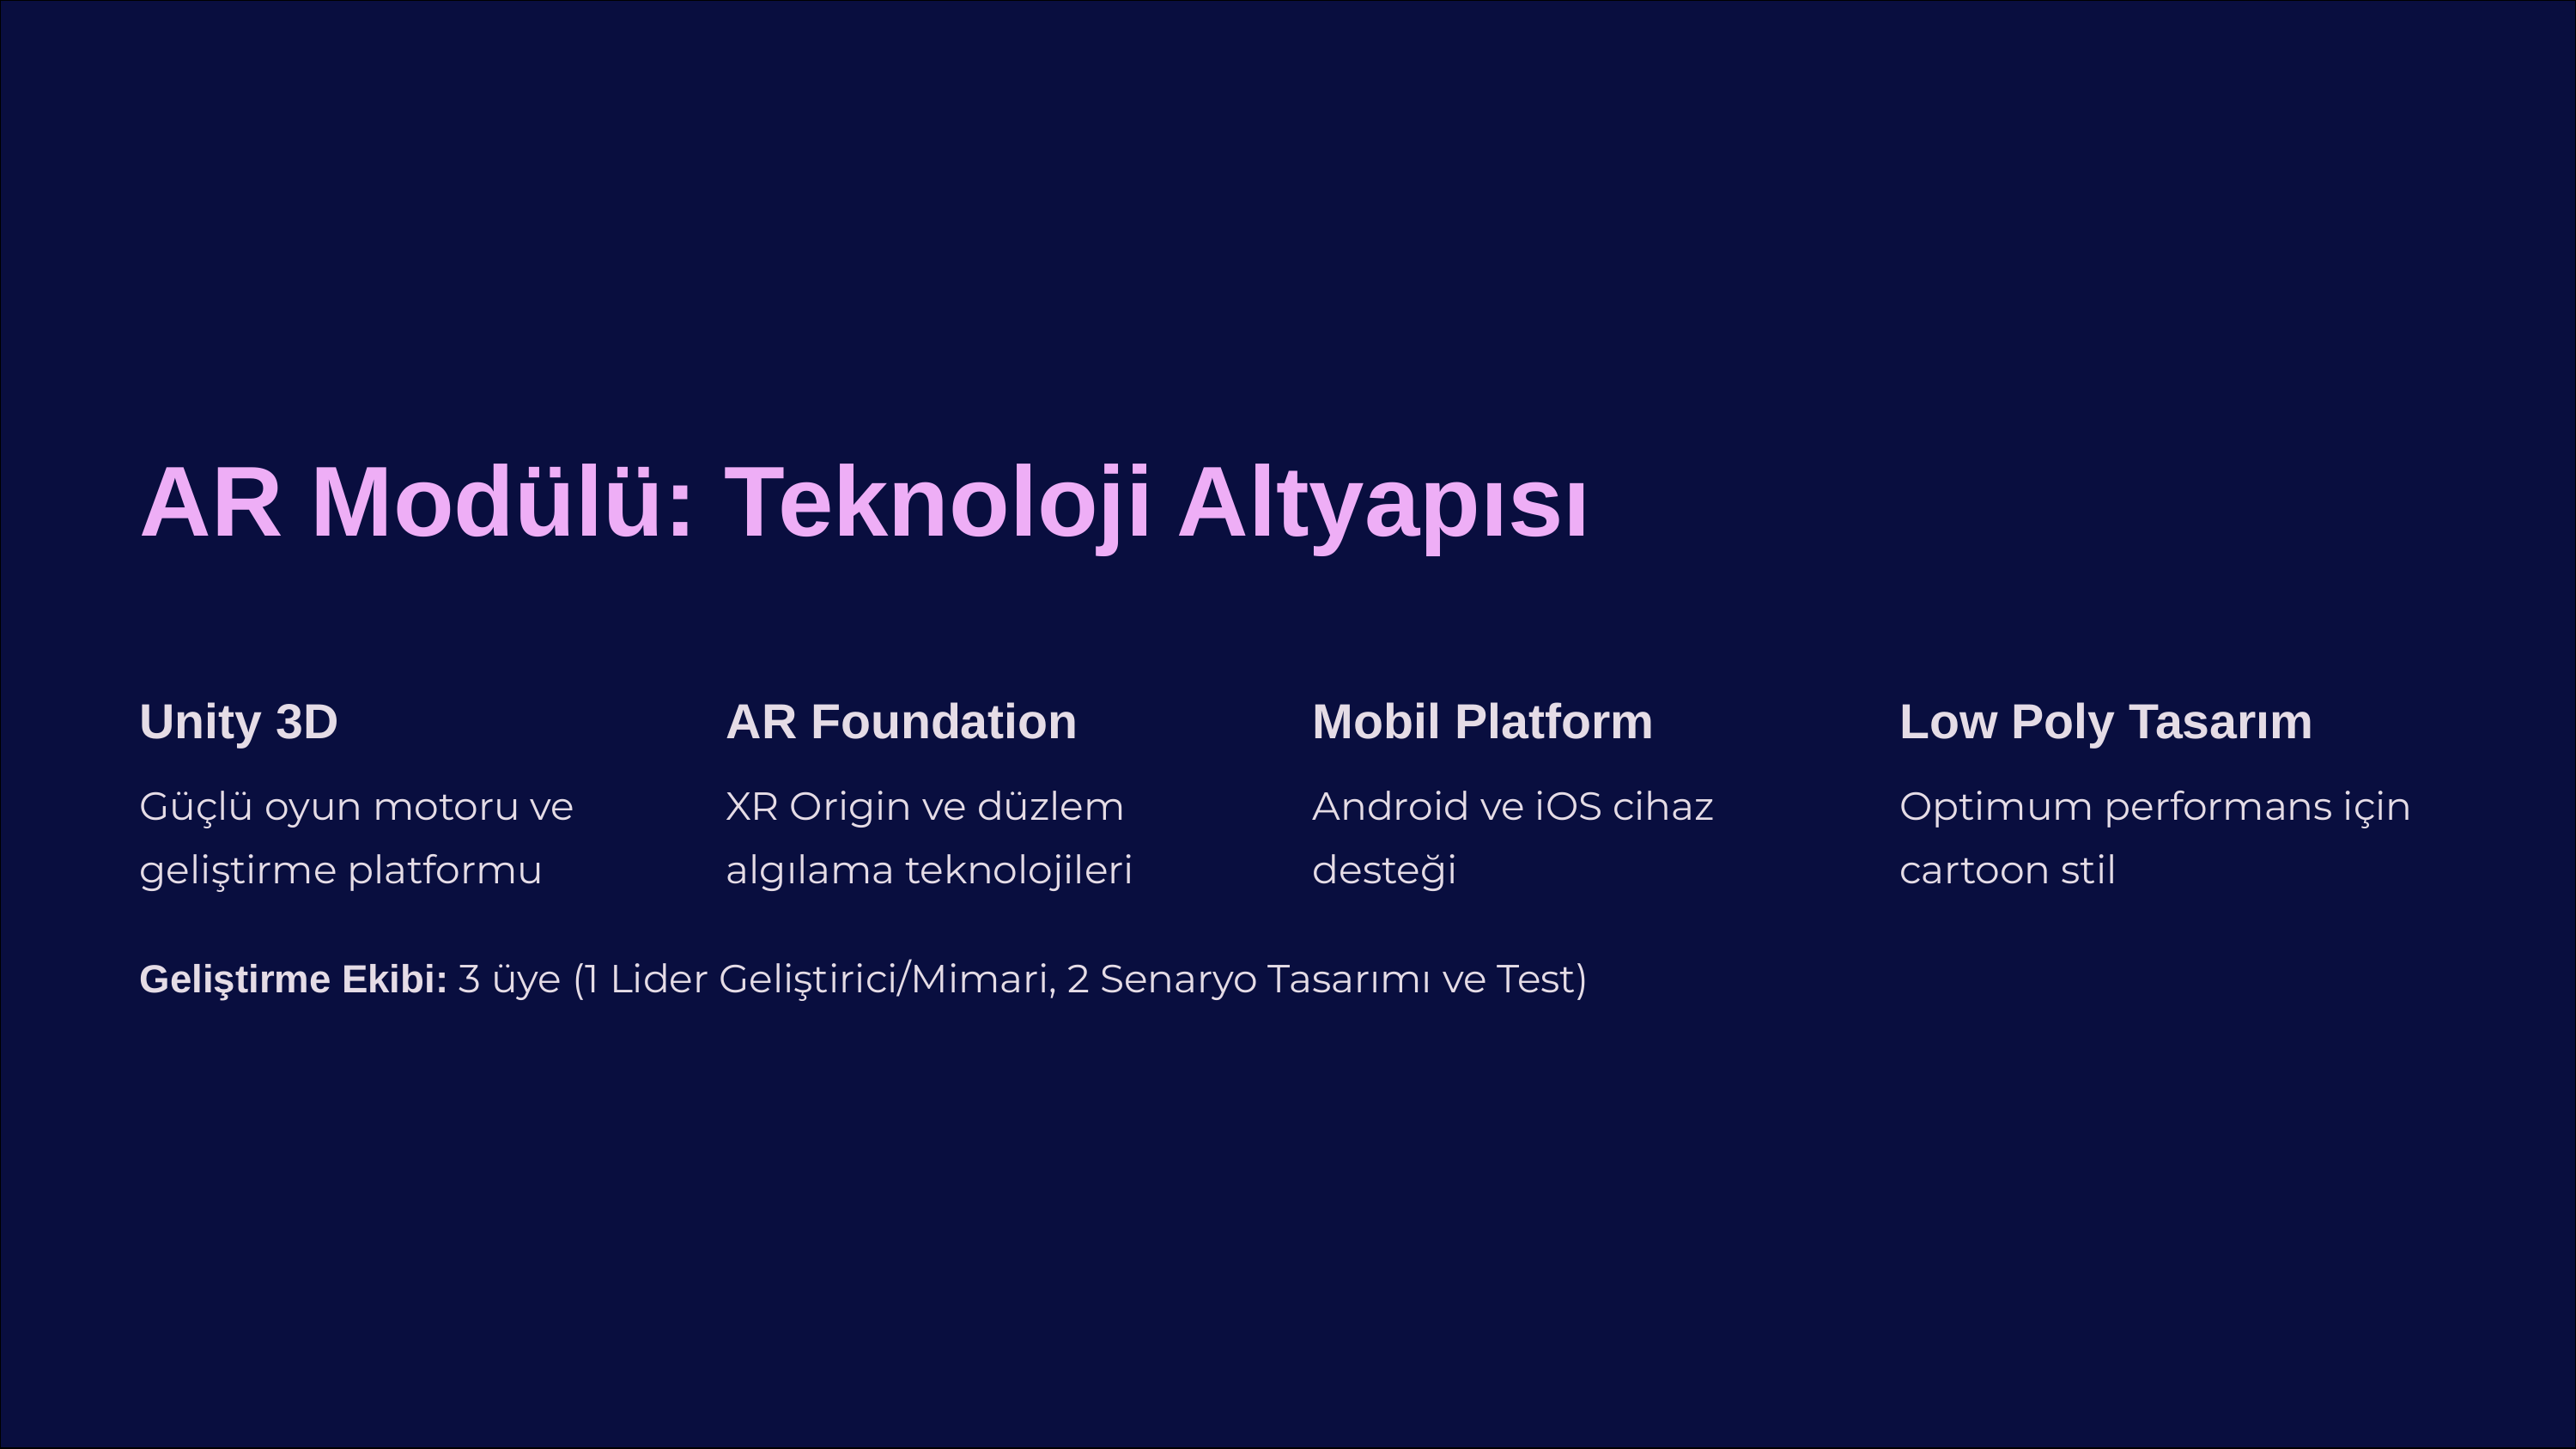

AR Modülü: Teknoloji Altyapısı
Unity 3D
AR Foundation
Mobil Platform
Low Poly Tasarım
Güçlü oyun motoru ve geliştirme platformu
XR Origin ve düzlem algılama teknolojileri
Android ve iOS cihaz desteği
Optimum performans için cartoon stil
Geliştirme Ekibi: 3 üye (1 Lider Geliştirici/Mimari, 2 Senaryo Tasarımı ve Test)